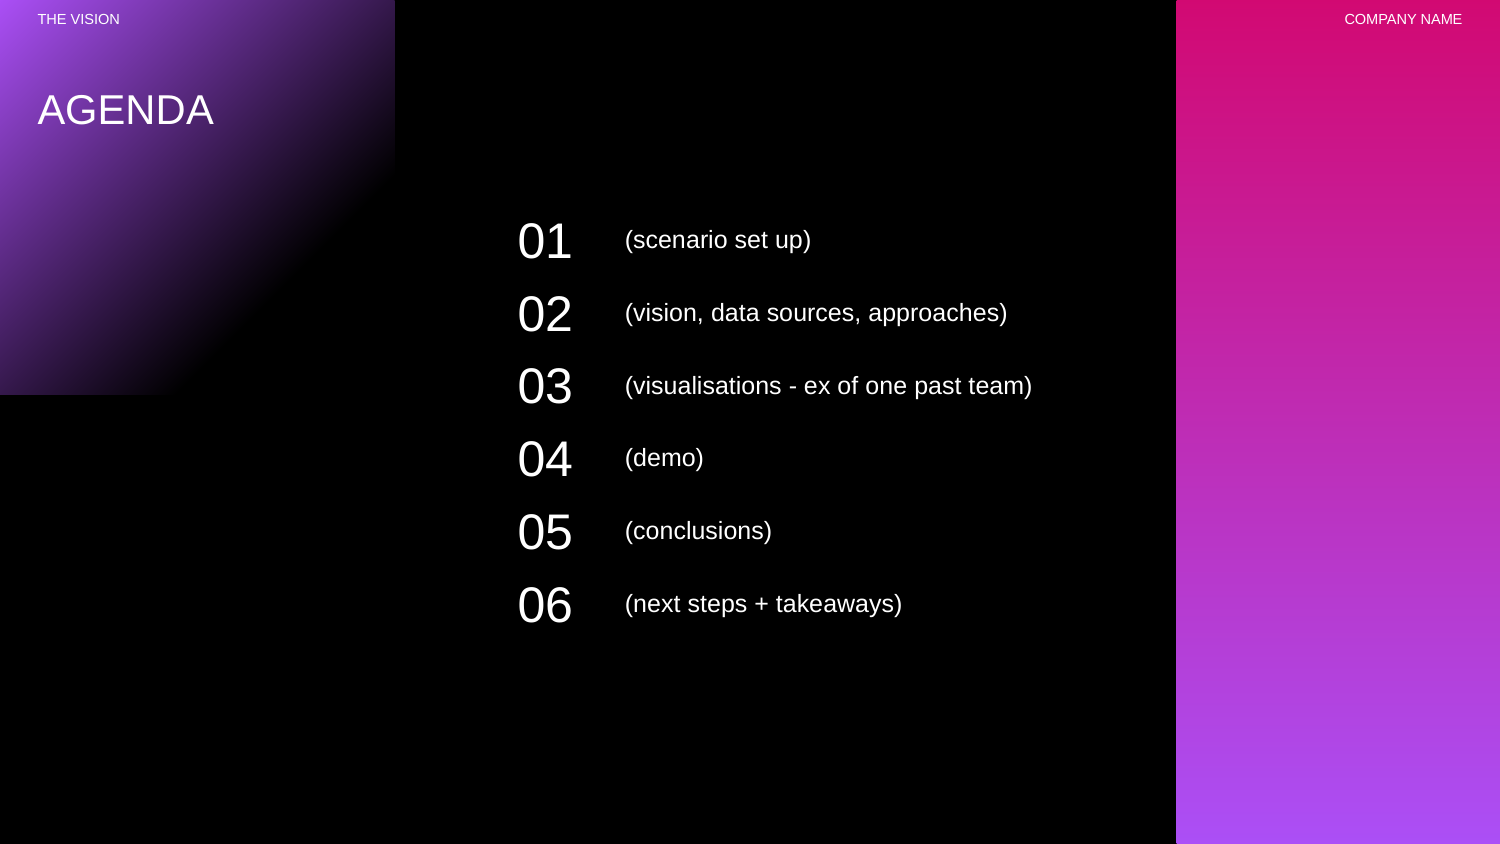

THE VISION
COMPANY NAME
AGENDA
01
# (scenario set up)
02
(vision, data sources, approaches)
03
(visualisations - ex of one past team)
(demo)
04
(conclusions)
05
06
(next steps + takeaways)